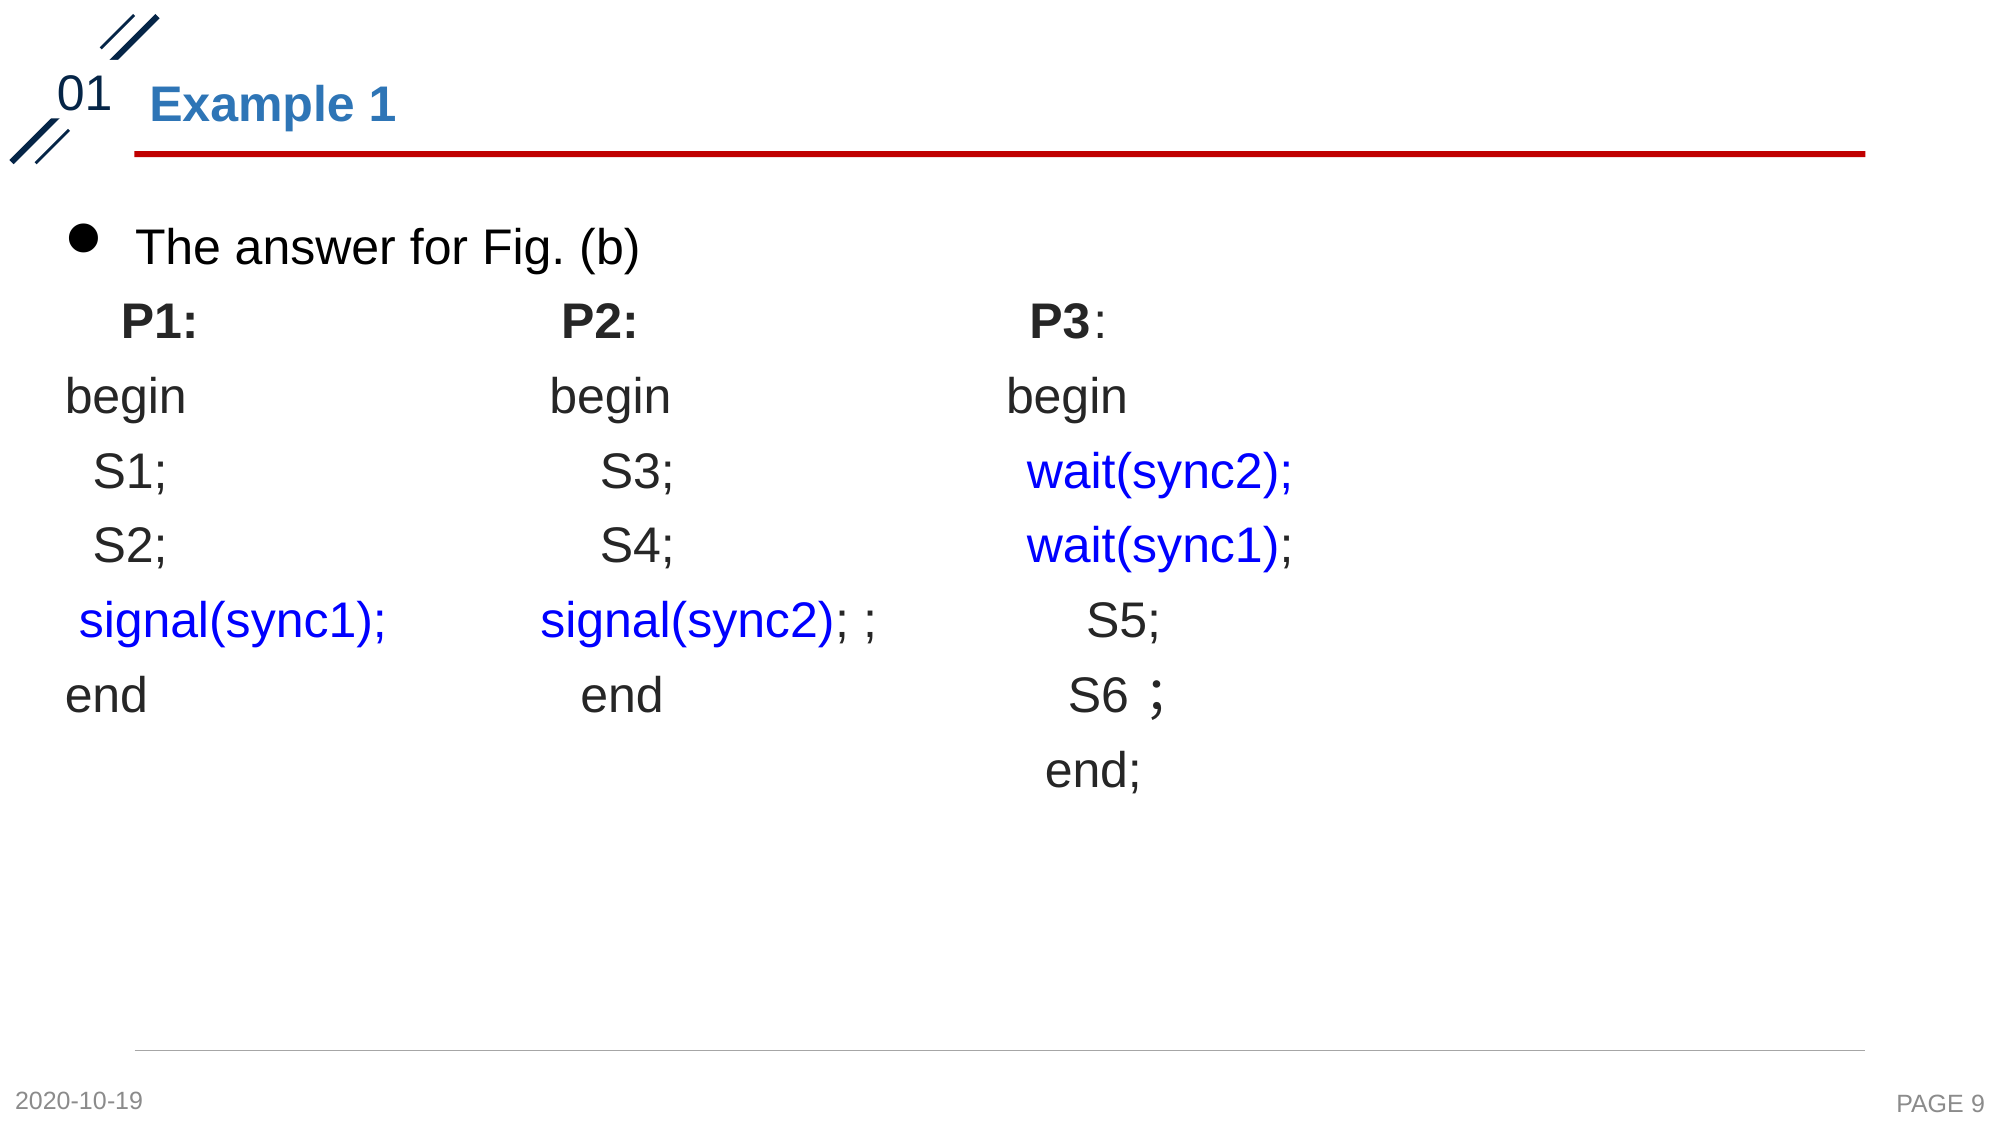

01
# Example 1
 The answer for Fig. (b)
    P1:                          P2:                            P3:
begin                          begin                        begin
  S1;                               S3;                         wait(sync2);
  S2;                               S4;                         wait(sync1);
 signal(sync1);           signal(sync2); ;               S5;
end                               end                             S6；
                                                                      end;
2020-10-19
PAGE 9